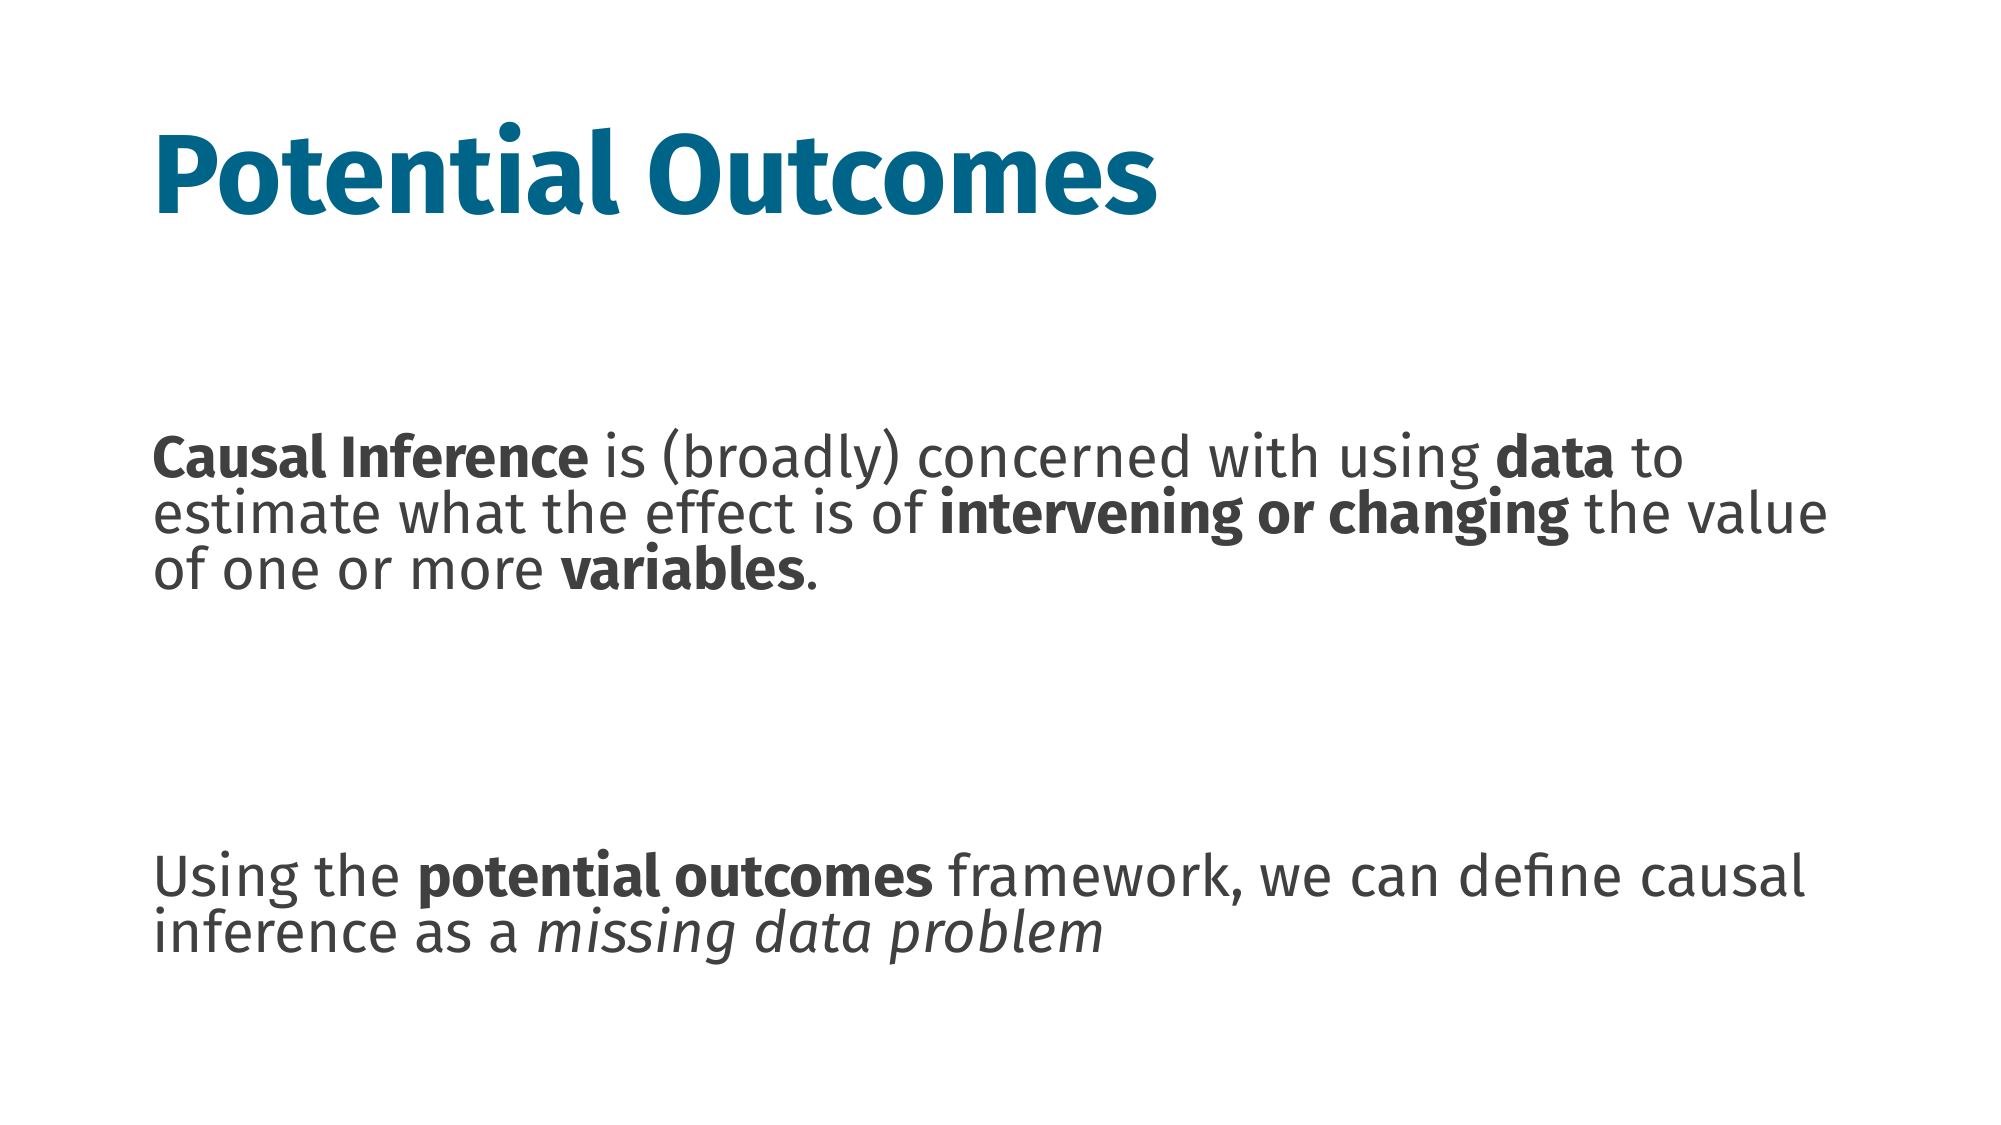

# Potential Outcomes

Causal Inference is (broadly) concerned with using data to estimate what the effect is of intervening or changing the value of one or more variables.

Using the potential outcomes framework, we can define causal inference as a missing data problem